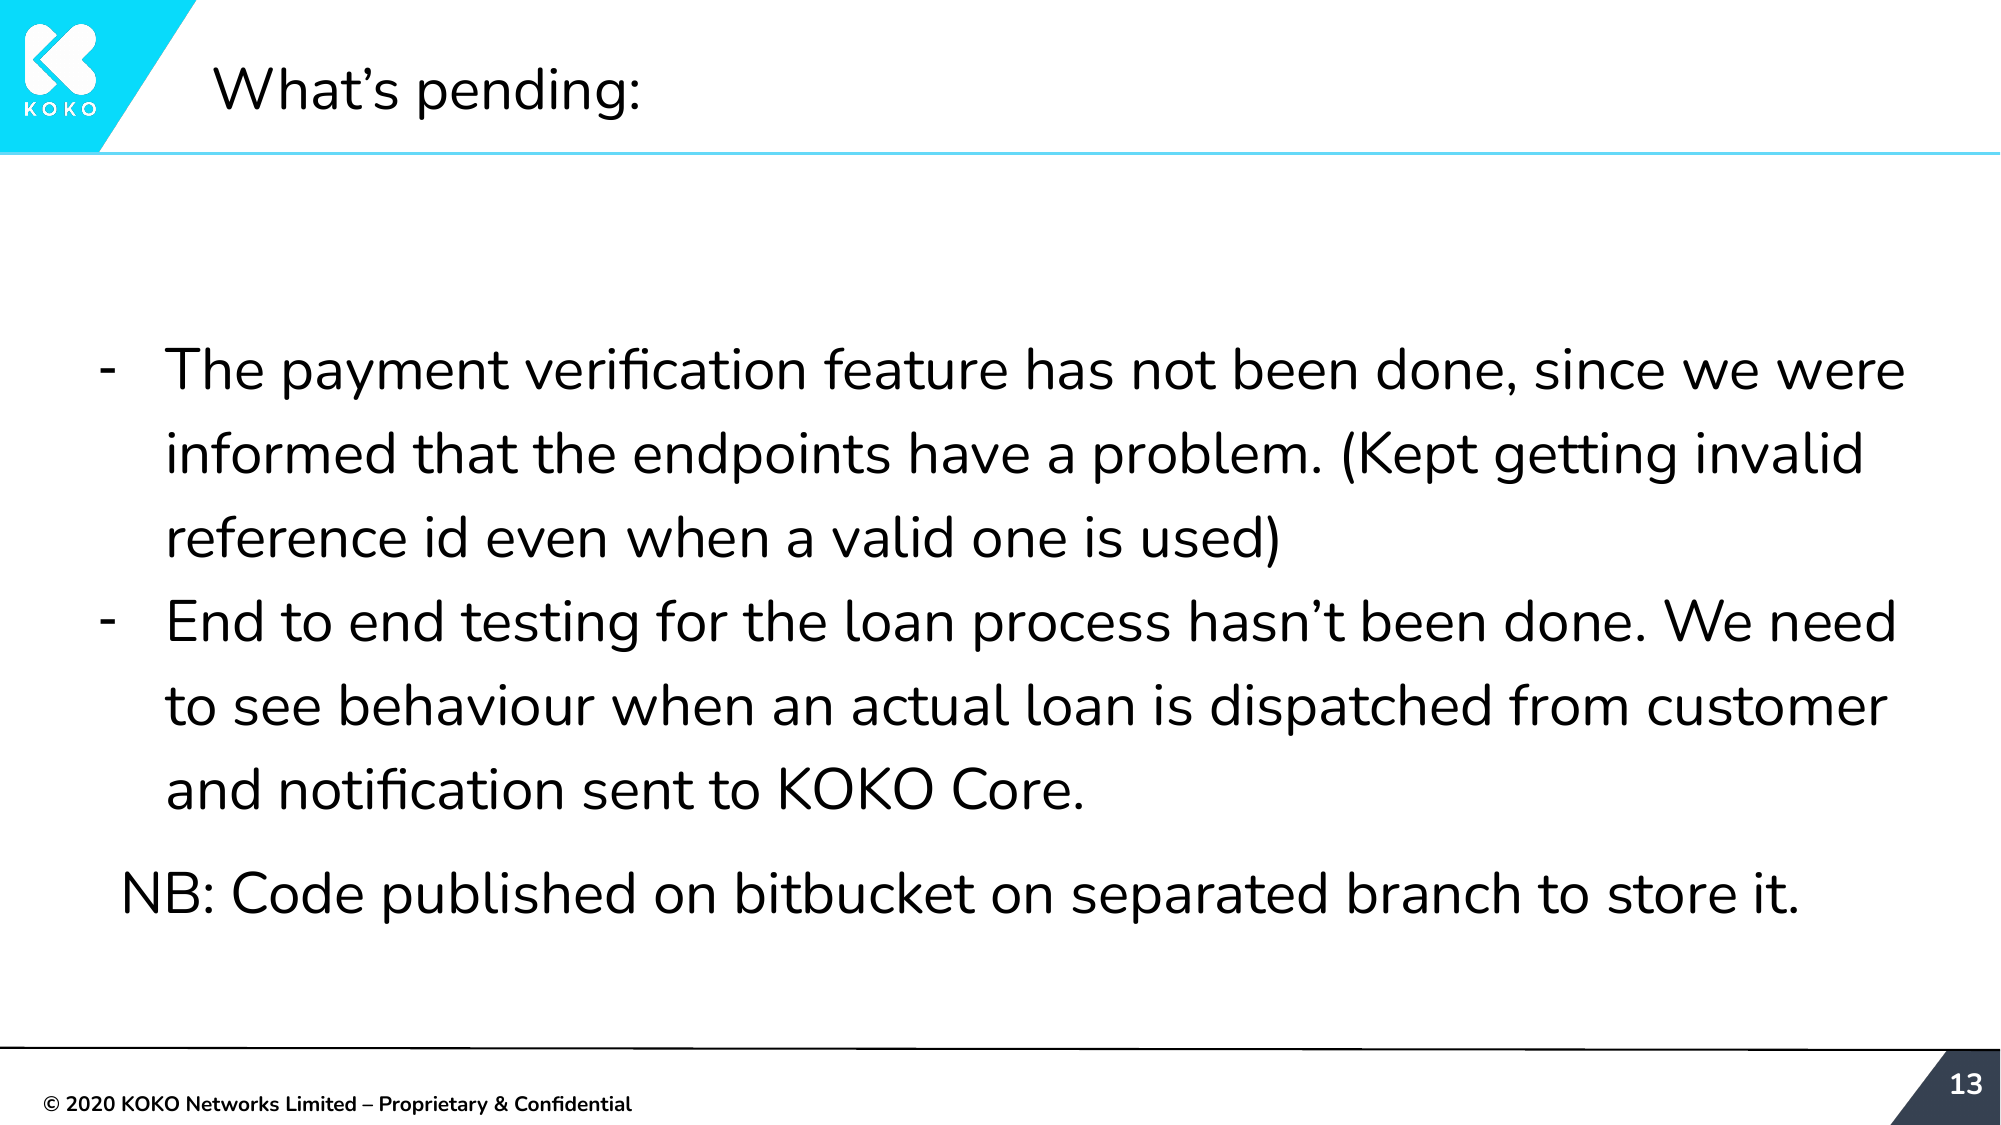

# What’s pending:

The payment verification feature has not been done, since we were informed that the endpoints have a problem. (Kept getting invalid reference id even when a valid one is used)
End to end testing for the loan process hasn’t been done. We need to see behaviour when an actual loan is dispatched from customer and notification sent to KOKO Core.
  NB: Code published on bitbucket on separated branch to store it.
13